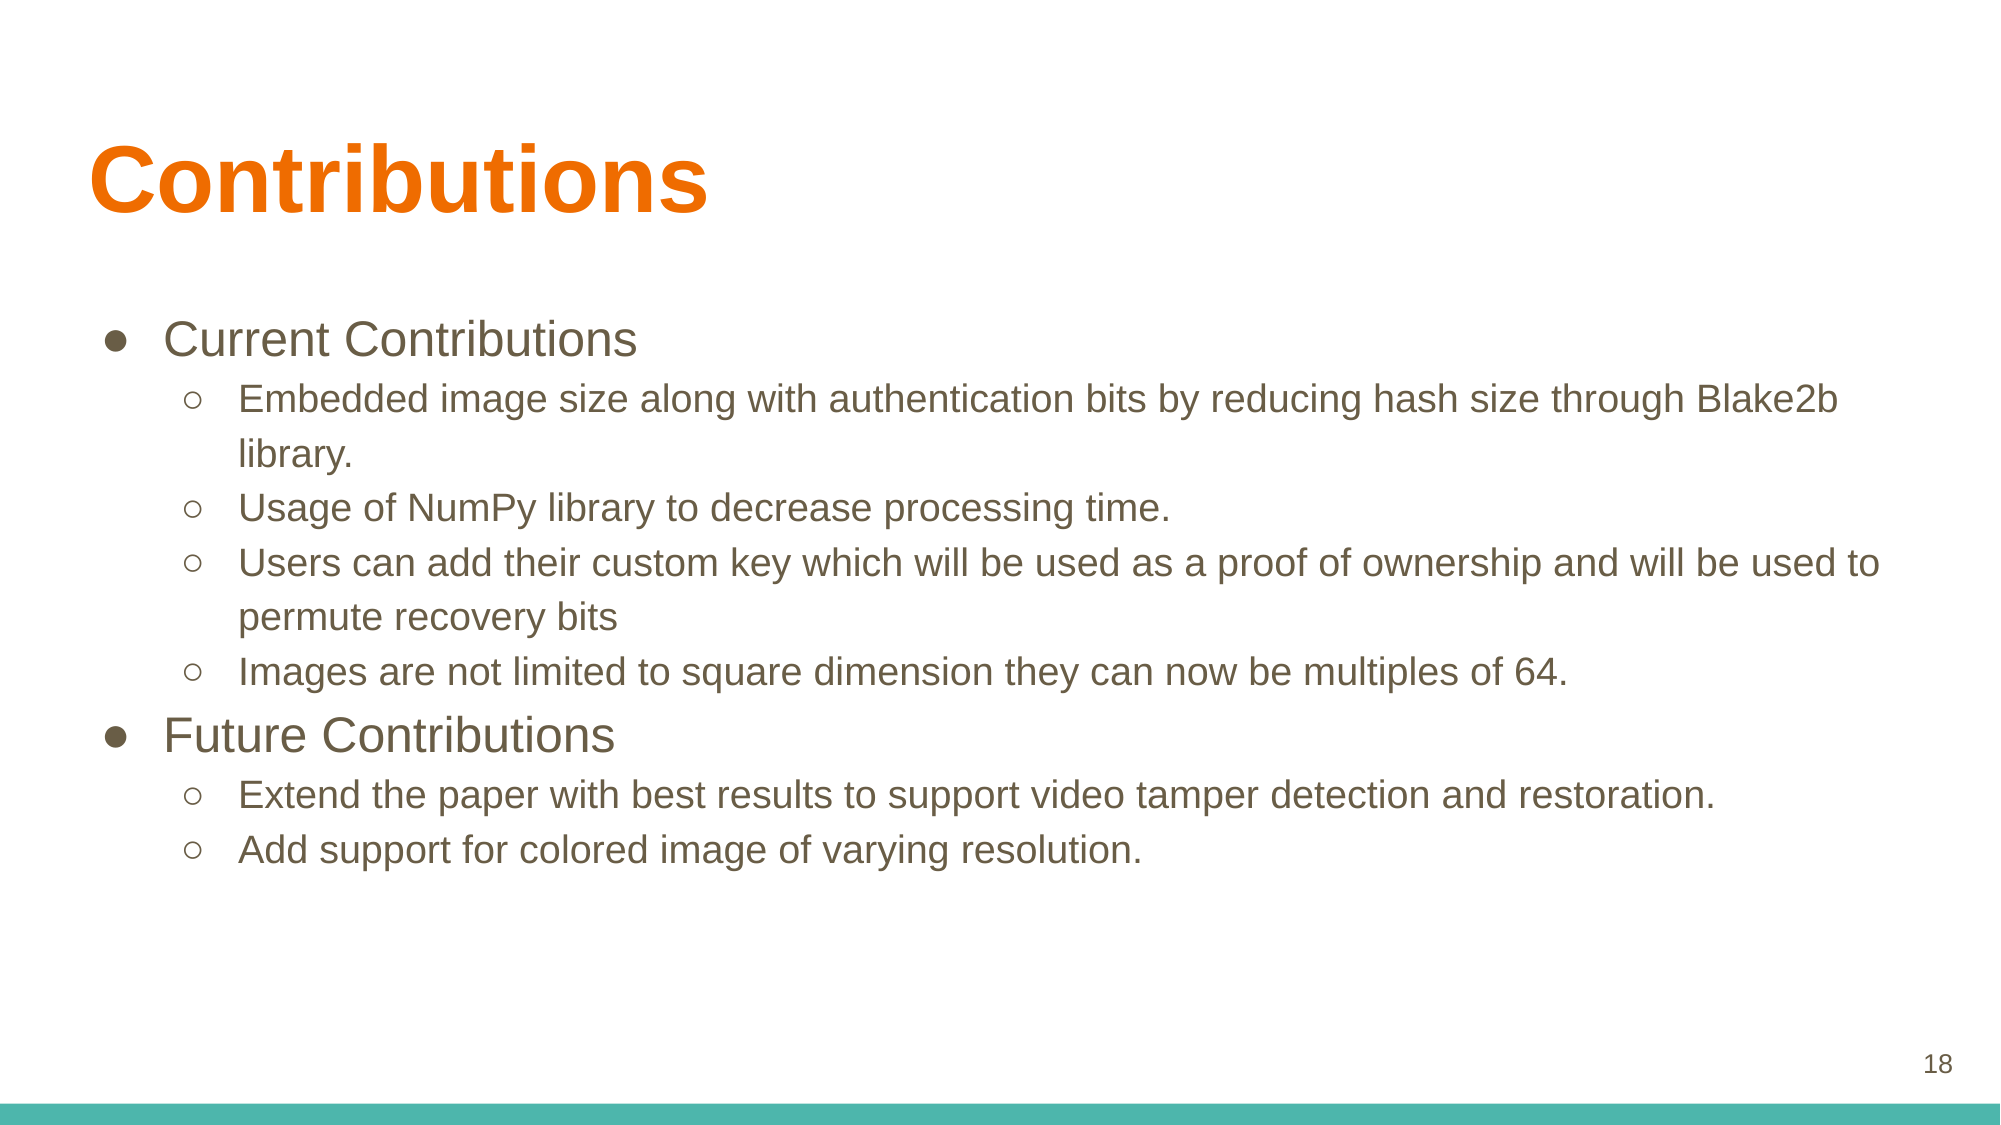

# Contributions
Current Contributions
Embedded image size along with authentication bits by reducing hash size through Blake2b library.
Usage of NumPy library to decrease processing time.
Users can add their custom key which will be used as a proof of ownership and will be used to permute recovery bits
Images are not limited to square dimension they can now be multiples of 64.
Future Contributions
Extend the paper with best results to support video tamper detection and restoration.
Add support for colored image of varying resolution.
18